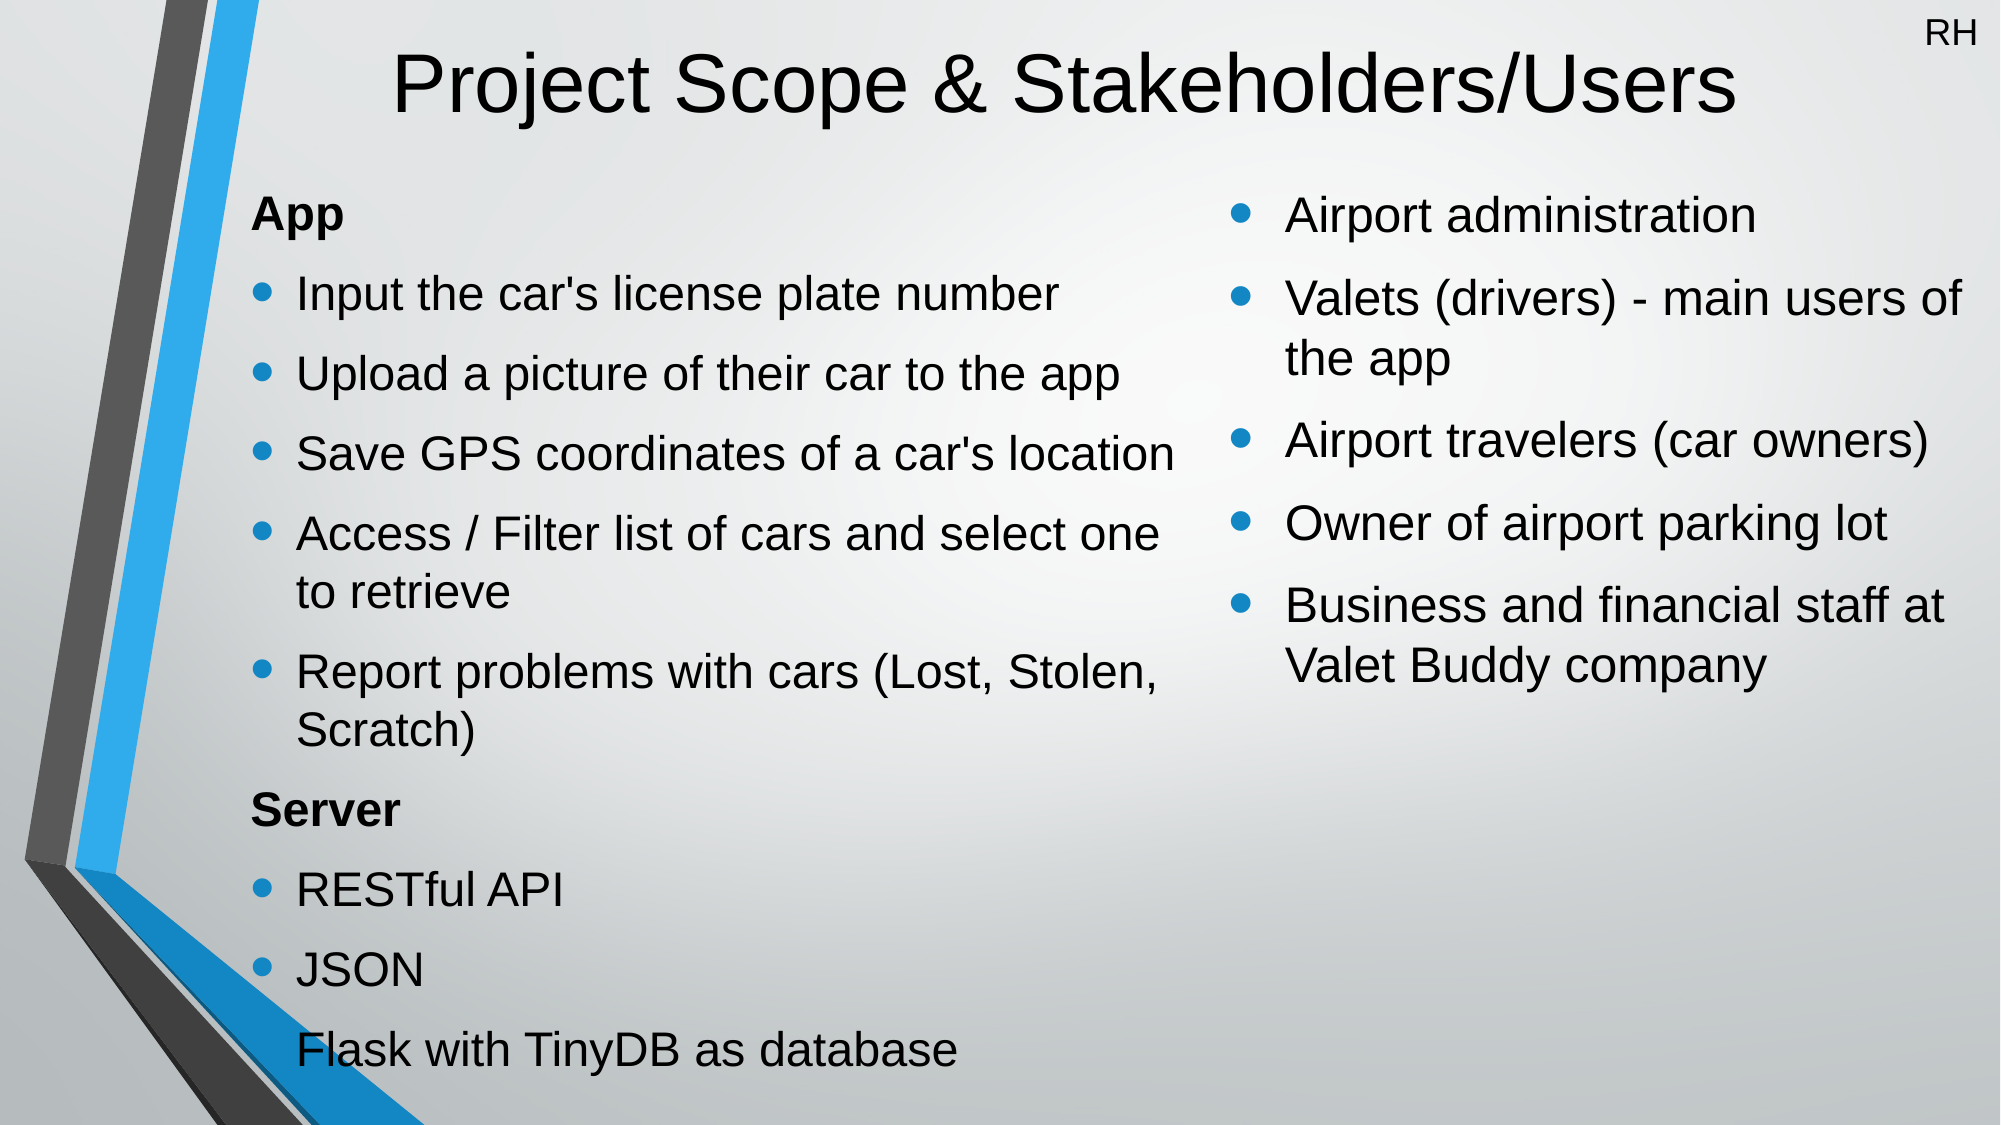

RH
# Project Scope & Stakeholders/Users
App
Input the car's license plate number
Upload a picture of their car to the app
Save GPS coordinates of a car's location
Access / Filter list of cars and select one to retrieve
Report problems with cars (Lost, Stolen, Scratch)
Server
RESTful API
JSON
Flask with TinyDB as database

Airport administration
Valets (drivers) - main users of the app
Airport travelers (car owners)
Owner of airport parking lot
Business and financial staff at Valet Buddy company